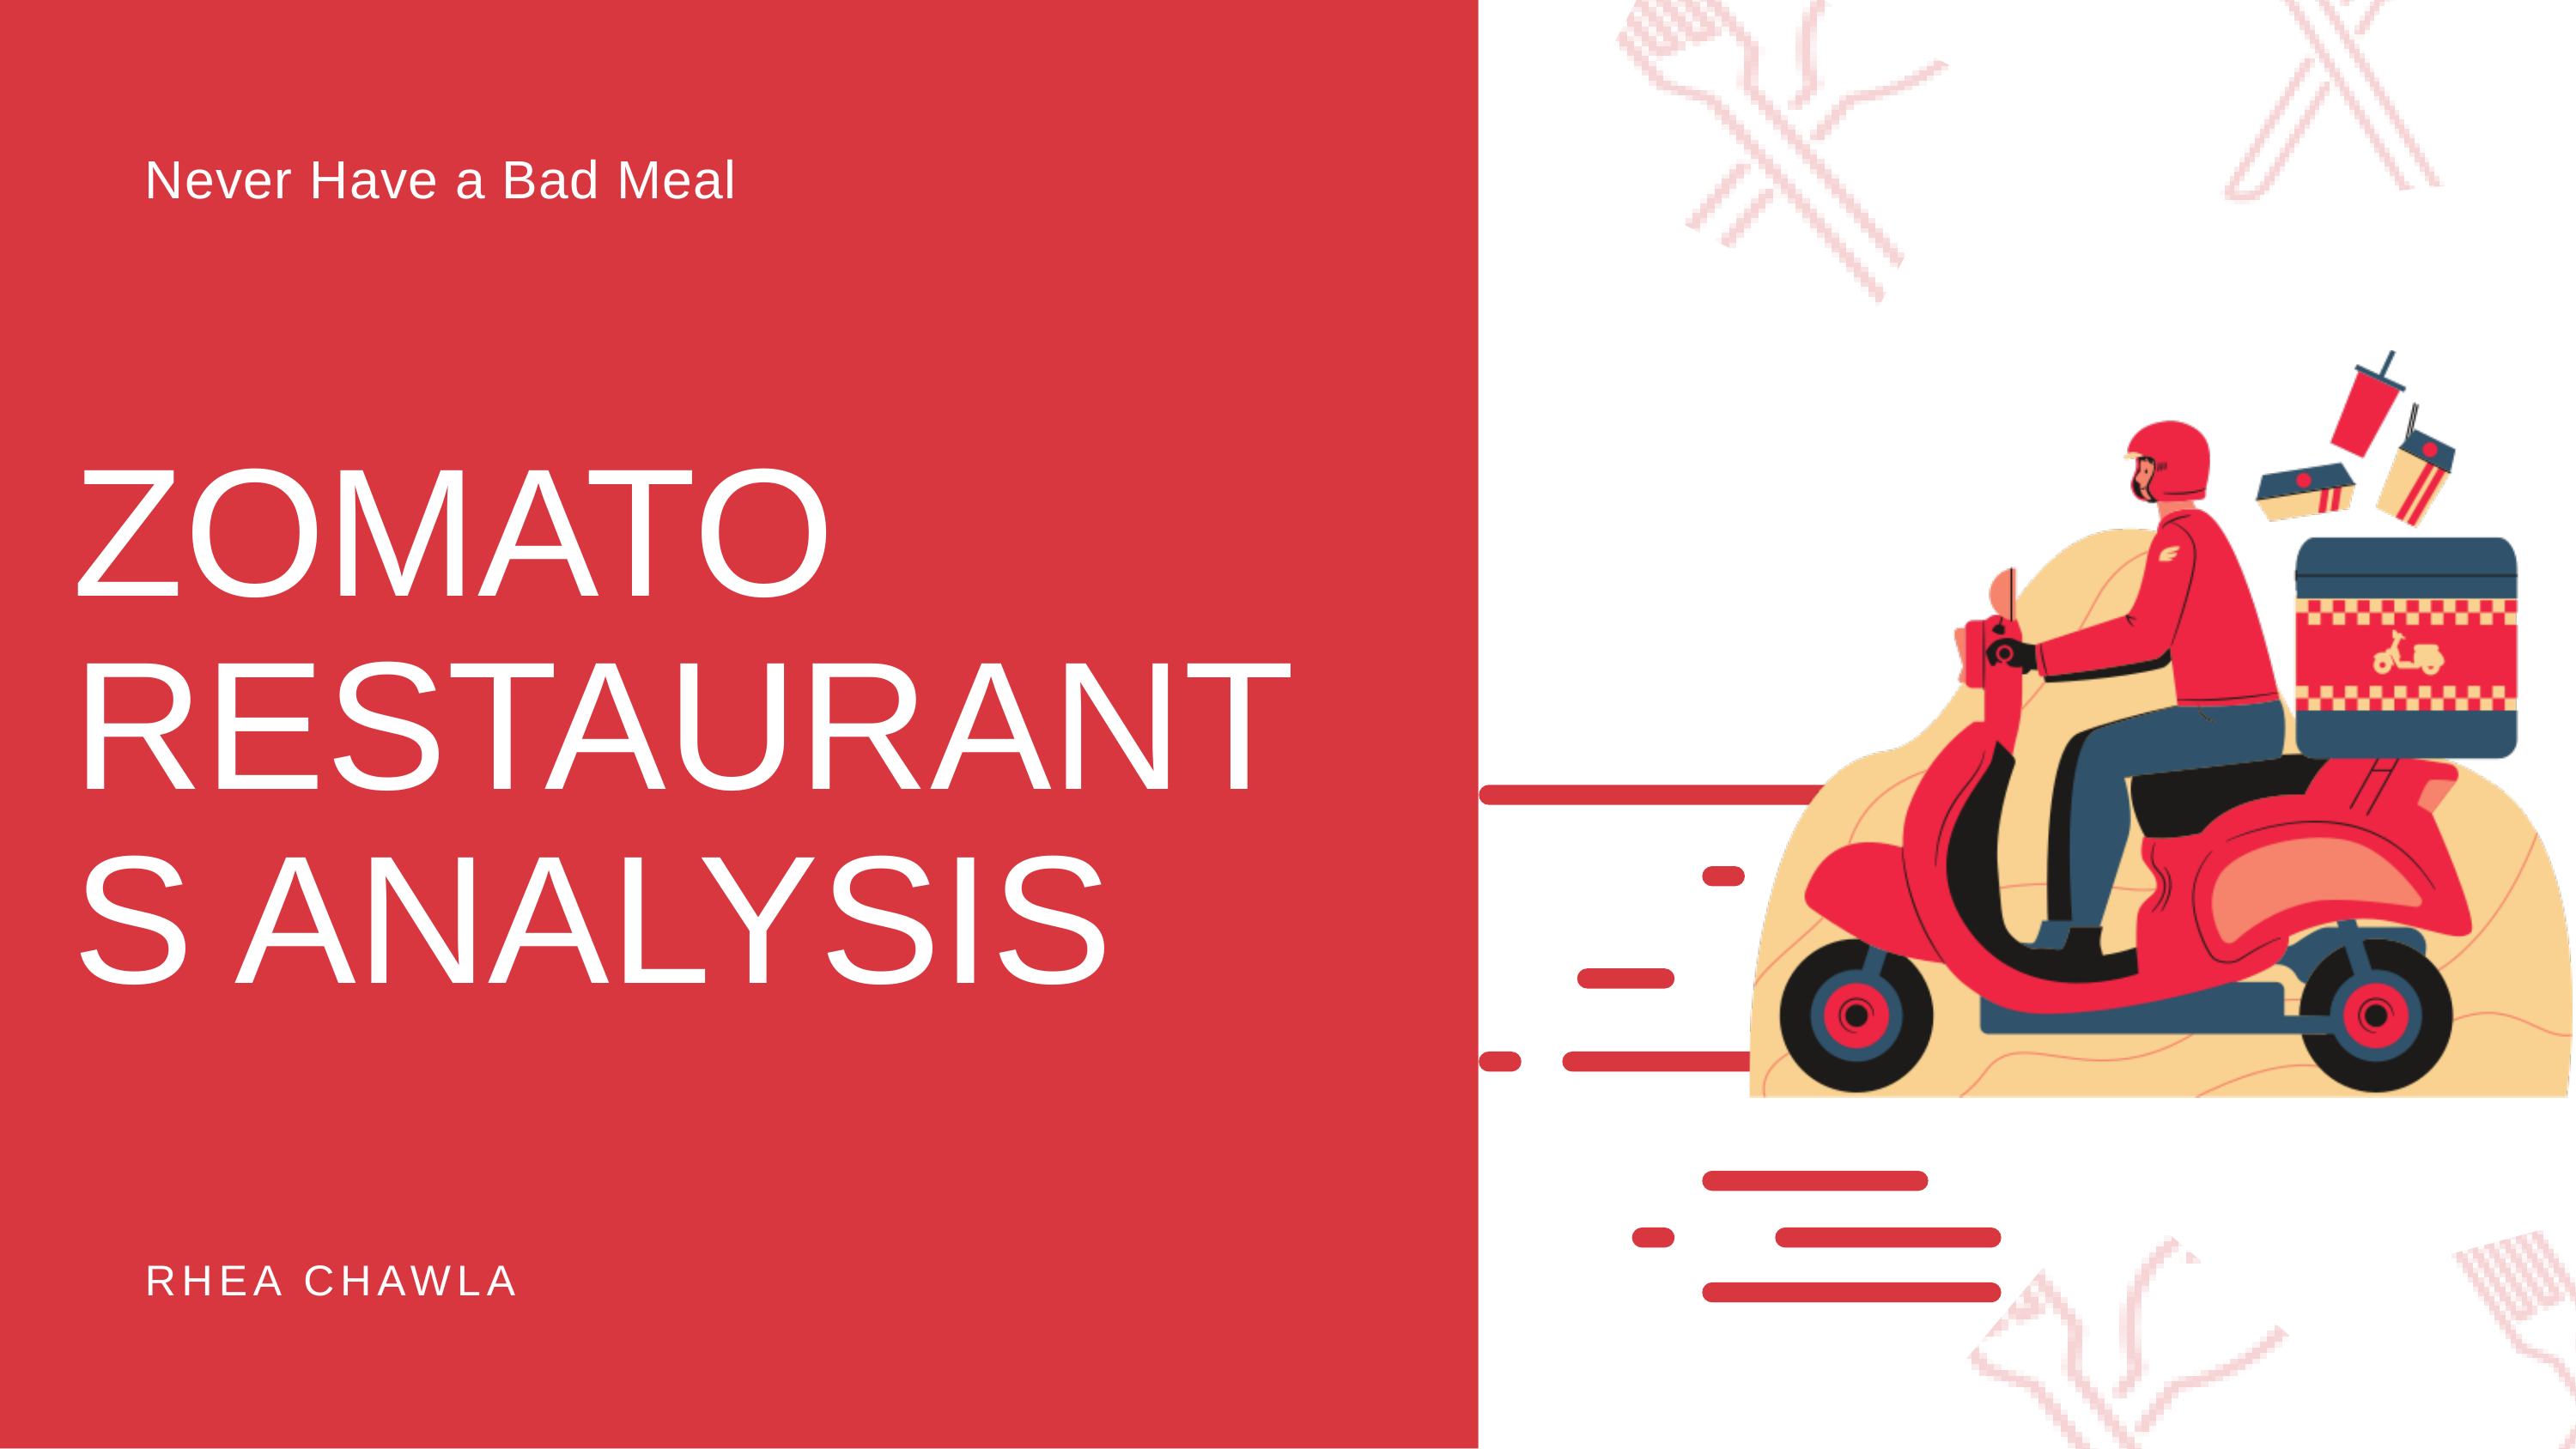

Never Have a Bad Meal

ZOMATO RESTAURANTS ANALYSIS

RHEA CHAWLA